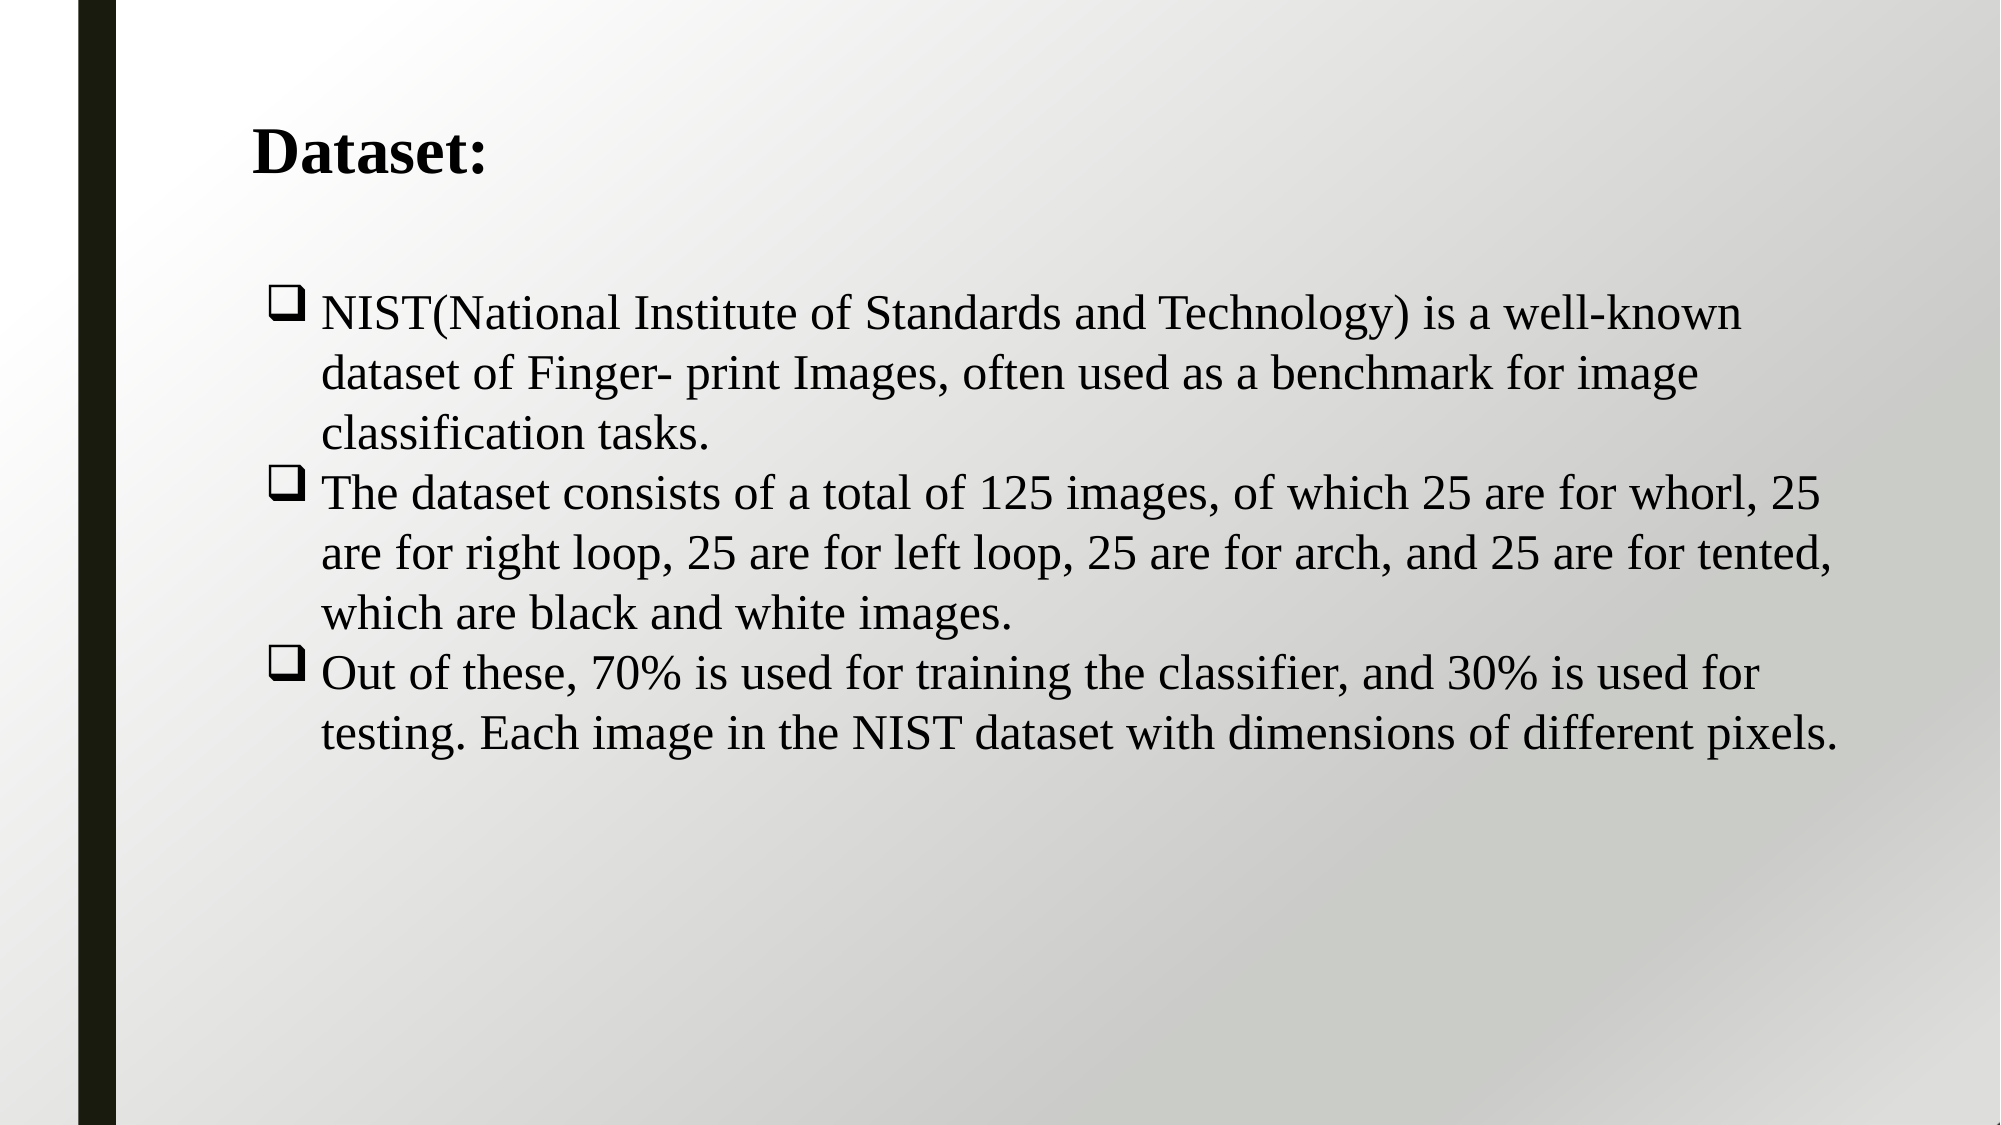

Dataset:

NIST(National Institute of Standards and Technology) is a well-known dataset of Finger- print Images, often used as a benchmark for image classification tasks.
The dataset consists of a total of 125 images, of which 25 are for whorl, 25 are for right loop, 25 are for left loop, 25 are for arch, and 25 are for tented, which are black and white images.
Out of these, 70% is used for training the classifier, and 30% is used for testing. Each image in the NIST dataset with dimensions of different pixels.